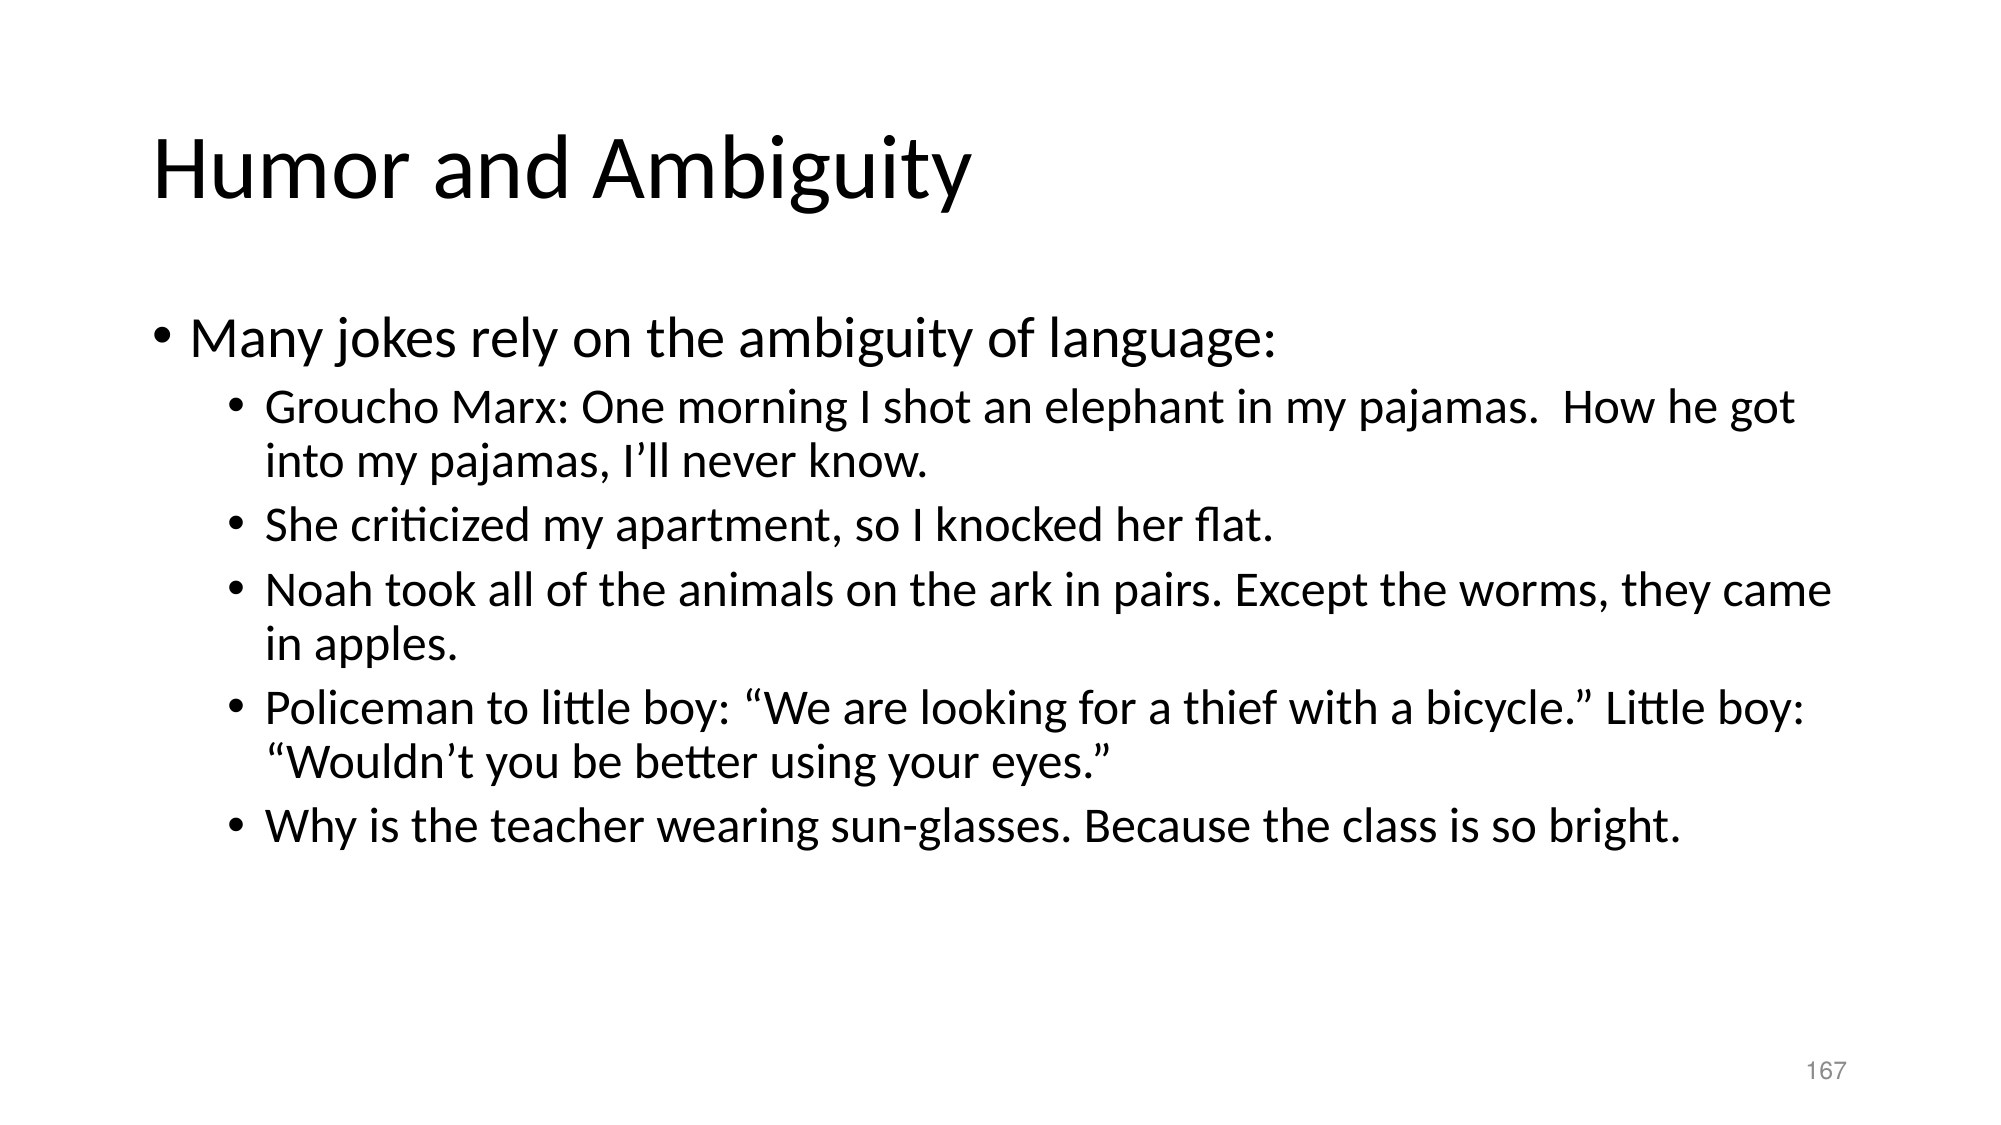

# Humor and Ambiguity
Many jokes rely on the ambiguity of language:
Groucho Marx: One morning I shot an elephant in my pajamas.  How he got into my pajamas, I’ll never know.
She criticized my apartment, so I knocked her flat.
Noah took all of the animals on the ark in pairs. Except the worms, they came in apples.
Policeman to little boy: “We are looking for a thief with a bicycle.” Little boy: “Wouldn’t you be better using your eyes.”
Why is the teacher wearing sun-glasses. Because the class is so bright.
167